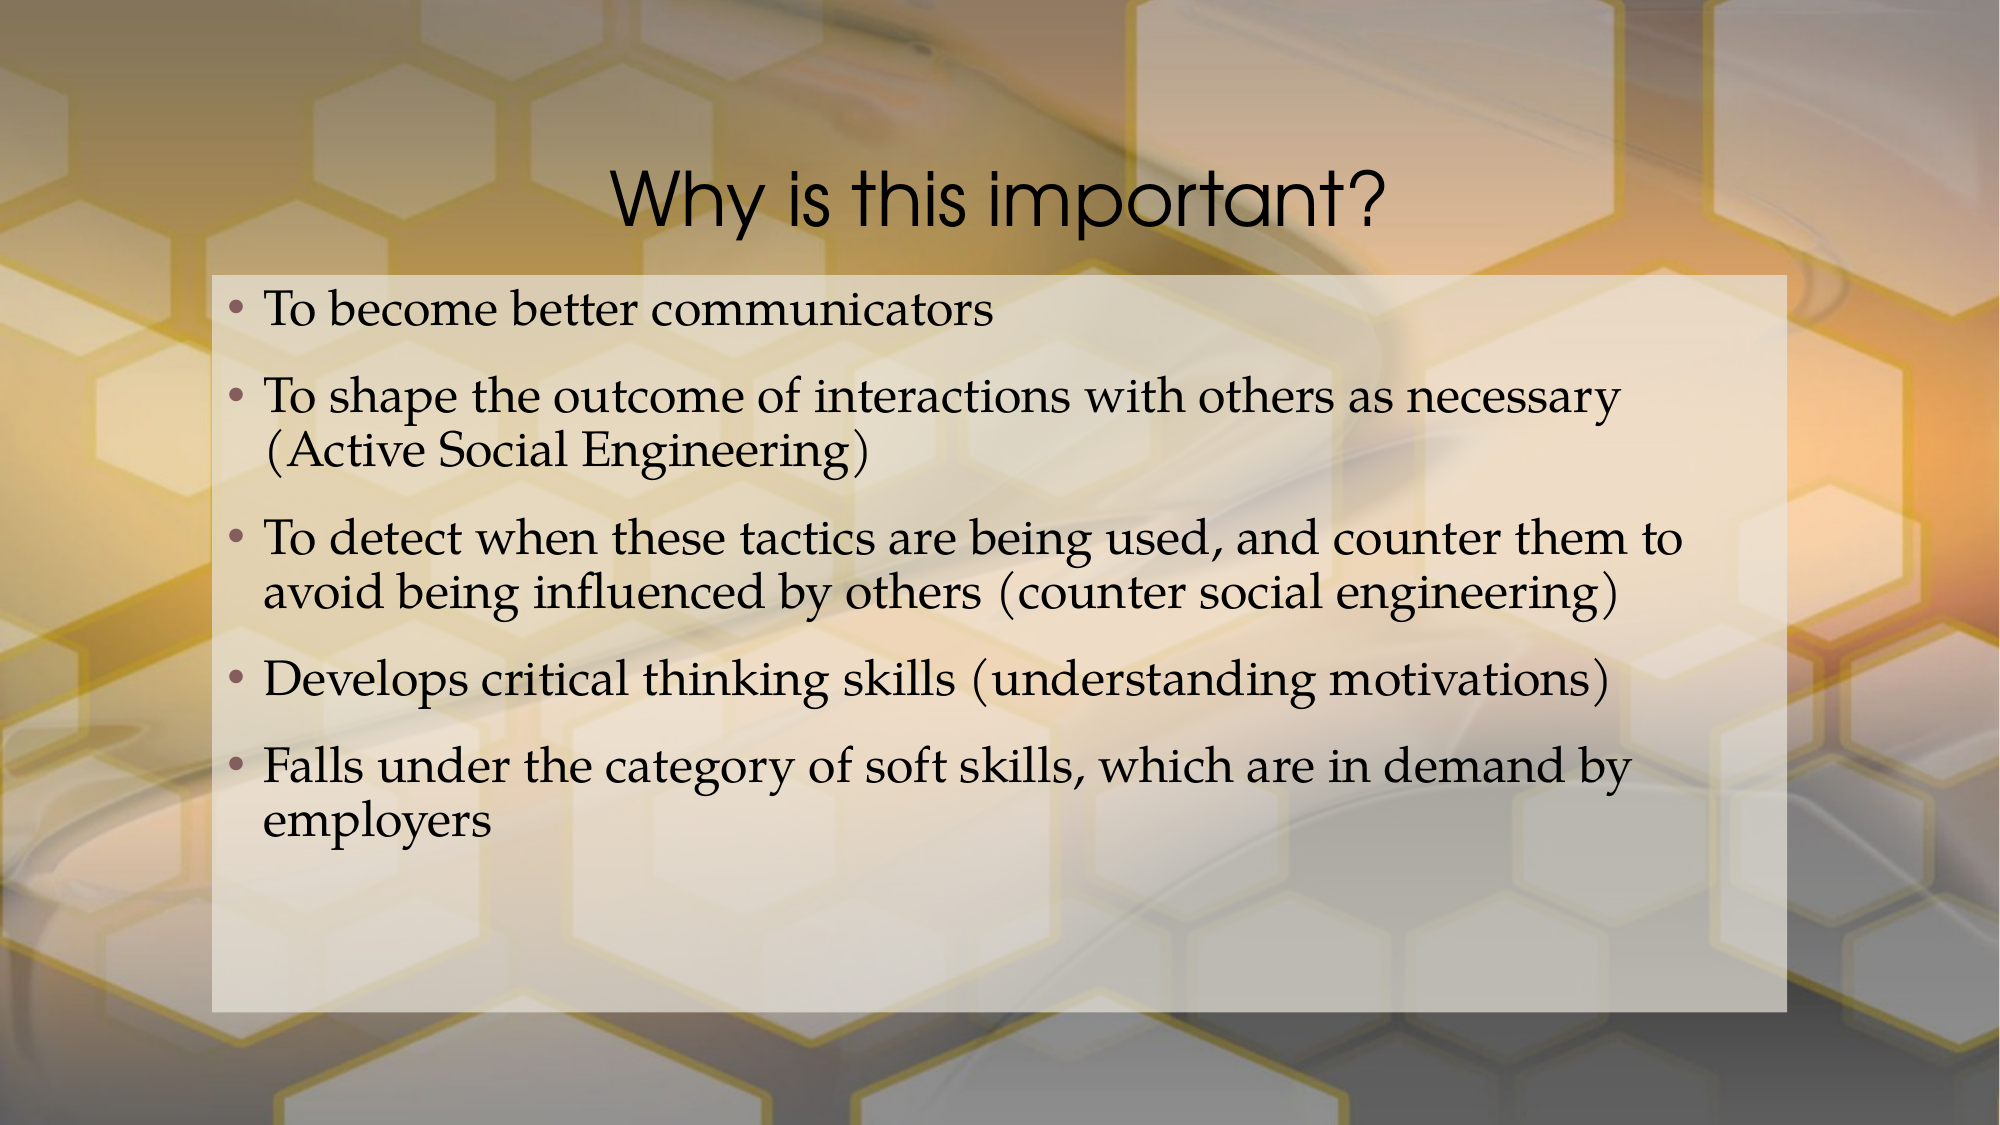

# Why is this important?
To become better communicators
To shape the outcome of interactions with others as necessary (Active Social Engineering)
To detect when these tactics are being used, and counter them to avoid being influenced by others (counter social engineering)
Develops critical thinking skills (understanding motivations)
Falls under the category of soft skills, which are in demand by employers